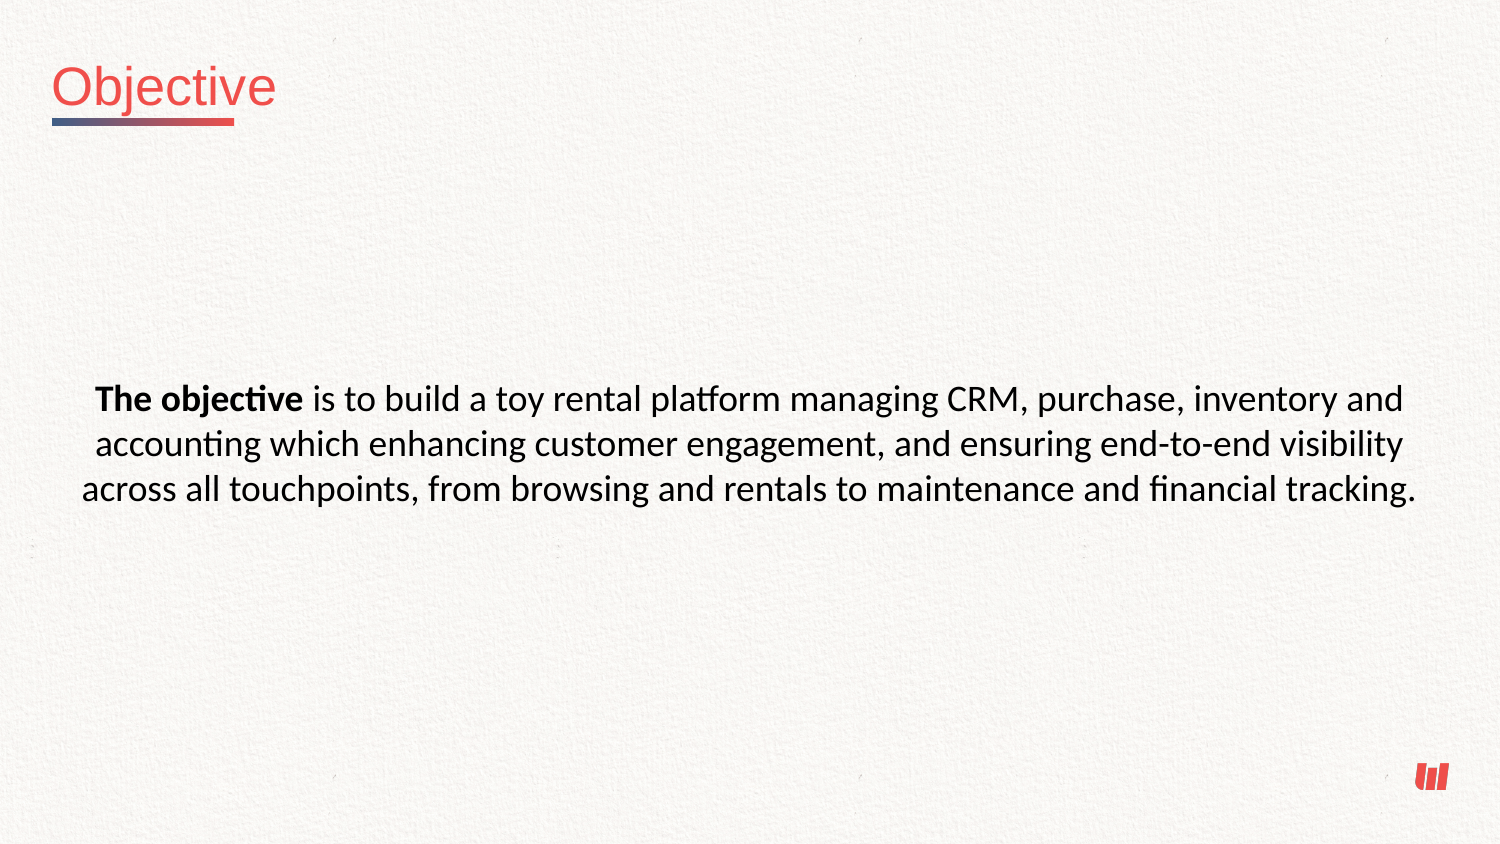

Objective

The objective is to build a toy rental platform managing CRM, purchase, inventory and accounting which enhancing customer engagement, and ensuring end-to-end visibility across all touchpoints, from browsing and rentals to maintenance and financial tracking.